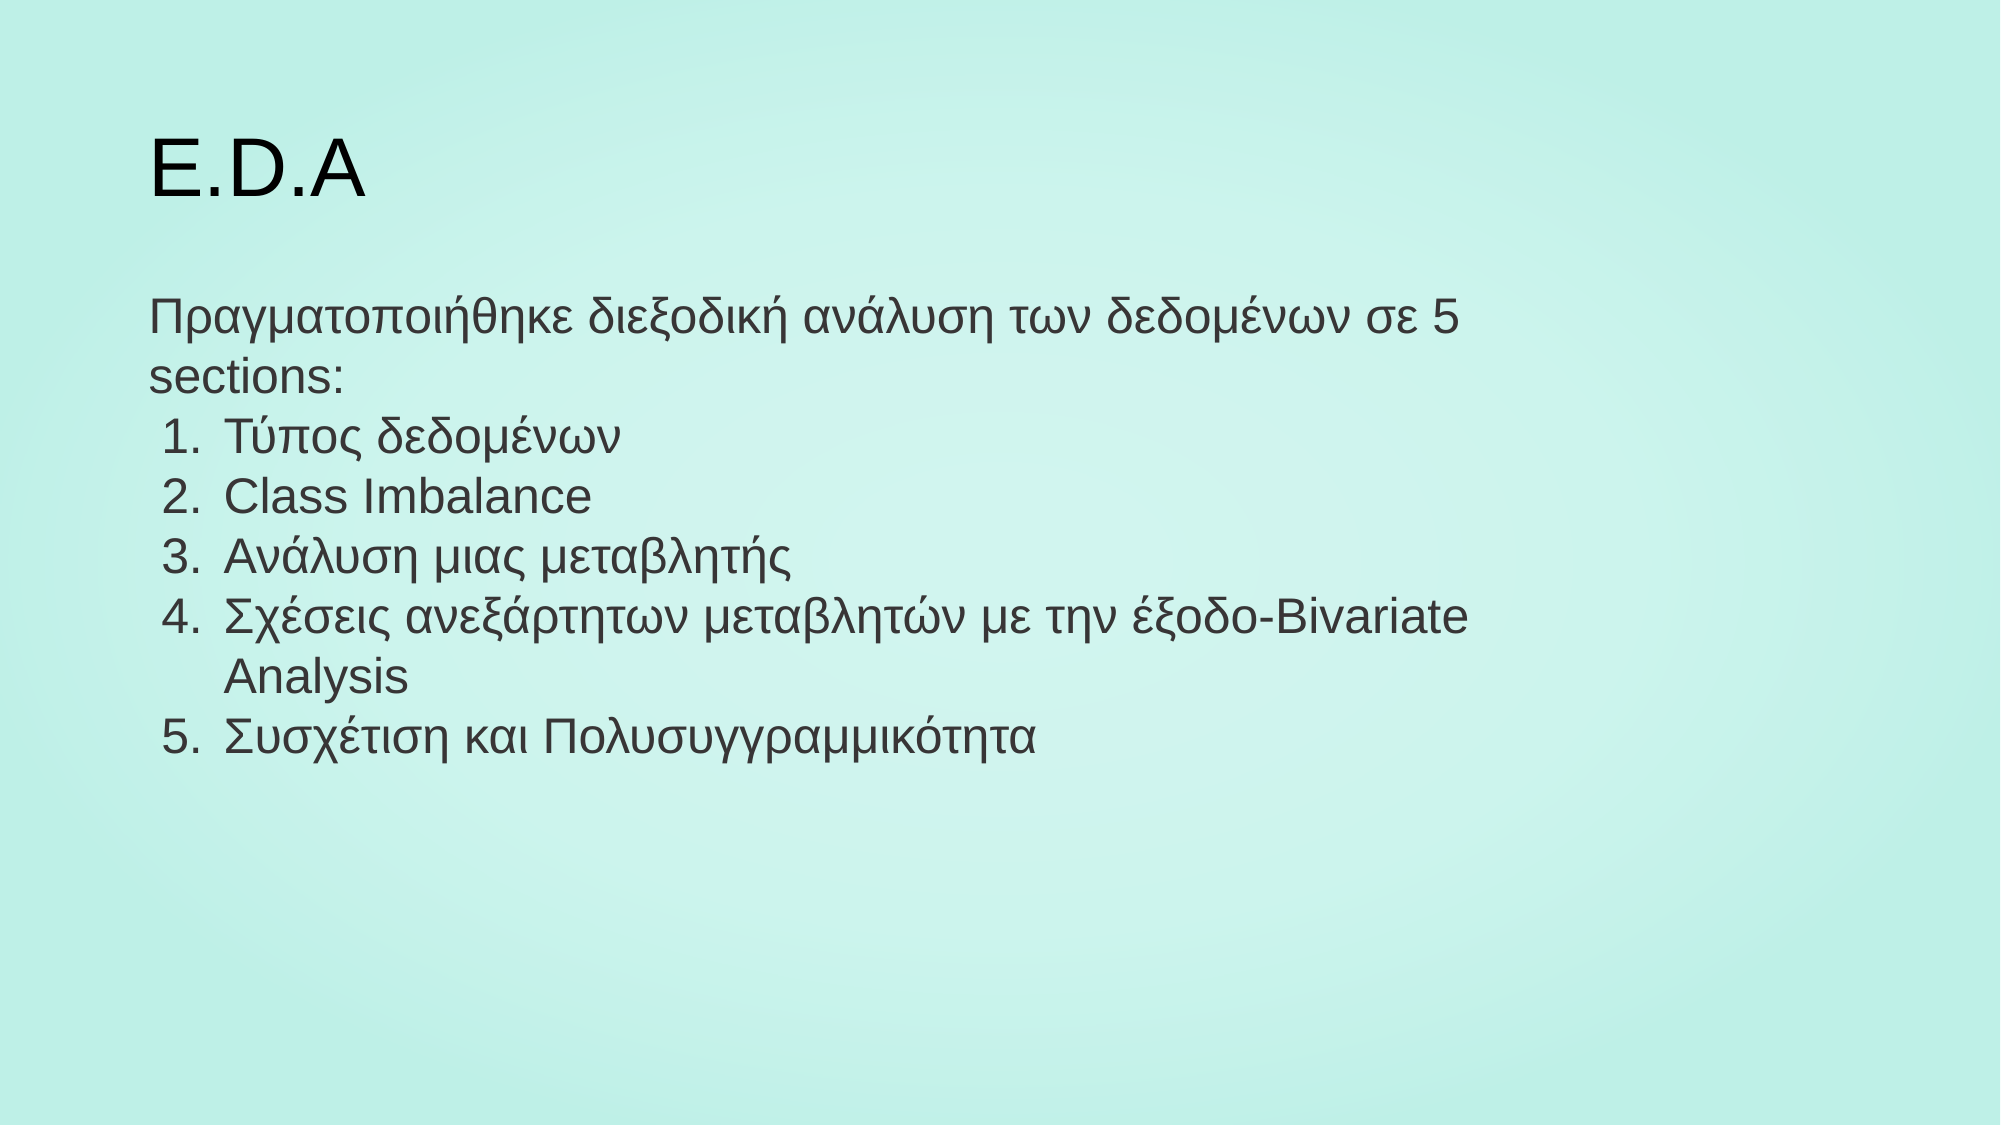

E.D.A
Πραγματοποιήθηκε διεξοδική ανάλυση των δεδομένων σε 5 sections:
Τύπος δεδομένων
Class Imbalance
Ανάλυση μιας μεταβλητής
Σχέσεις ανεξάρτητων μεταβλητών με την έξοδο-Bivariate Analysis
Συσχέτιση και Πολυσυγγραμμικότητα